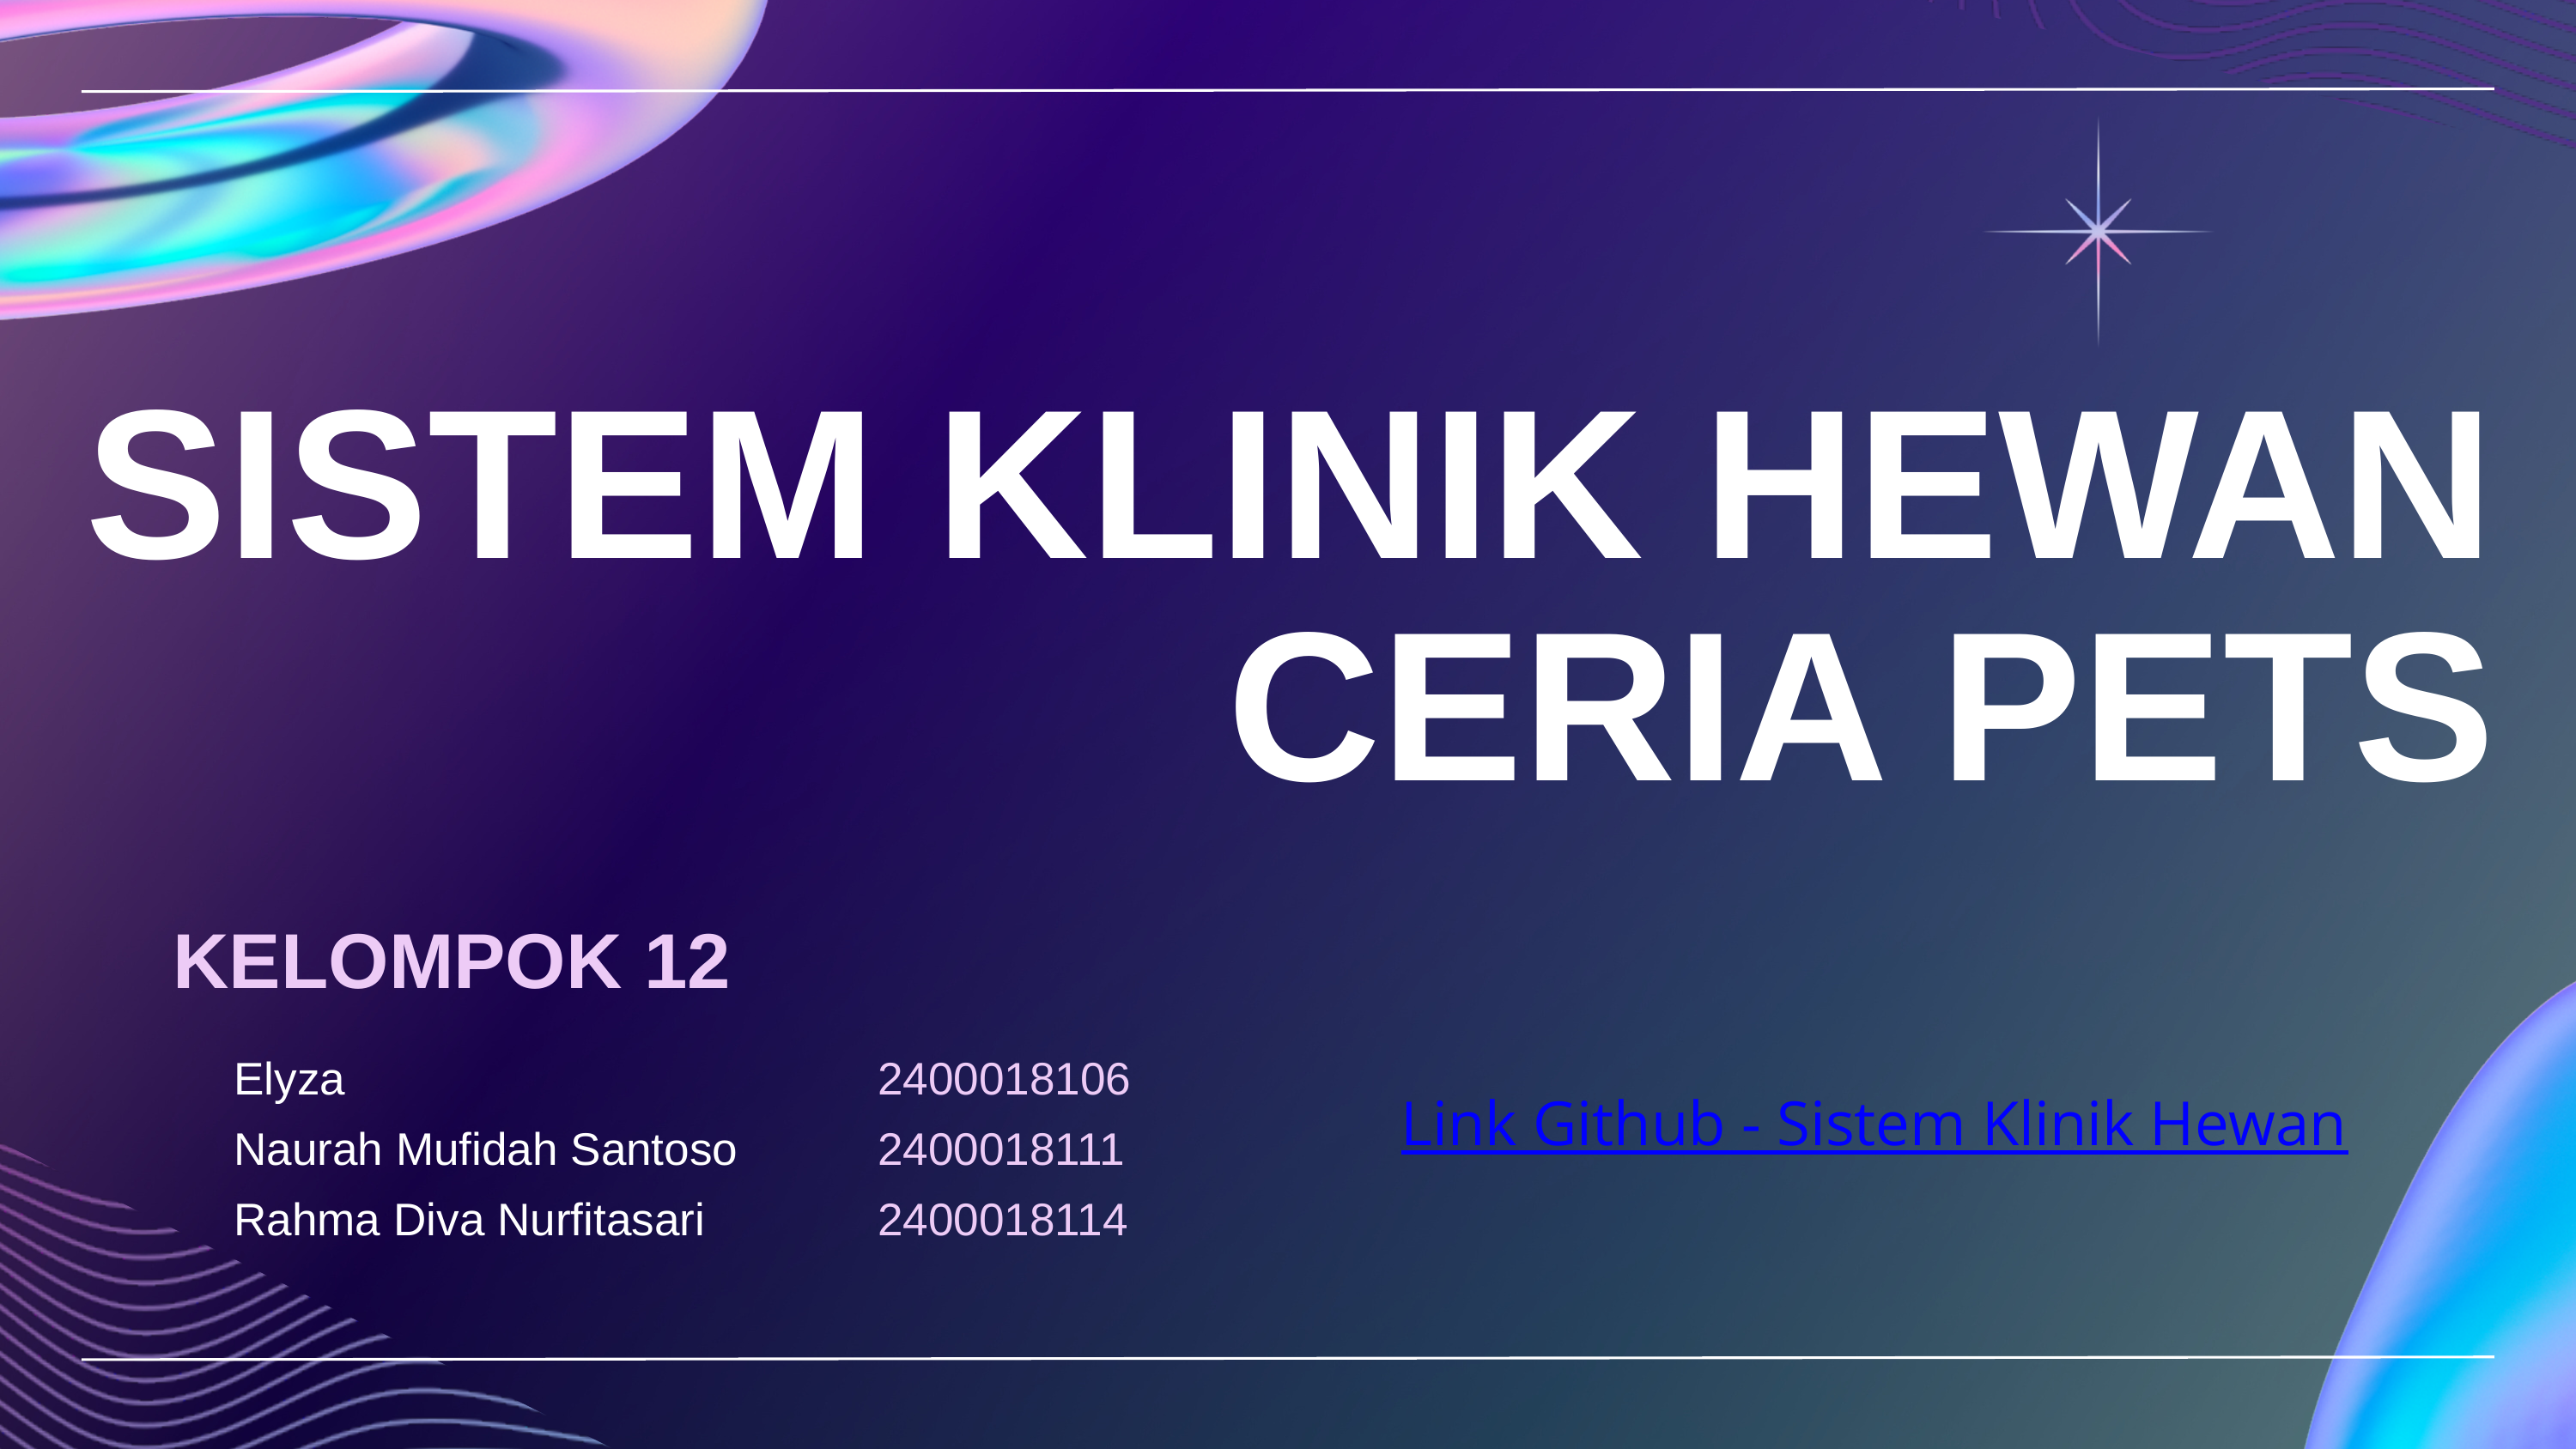

SISTEM KLINIK HEWAN CERIA PETS
KELOMPOK 12

Elyza
Naurah Mufidah Santoso
Rahma Diva Nurfitasari
2400018106
2400018111
2400018114
Link Github - Sistem Klinik Hewan